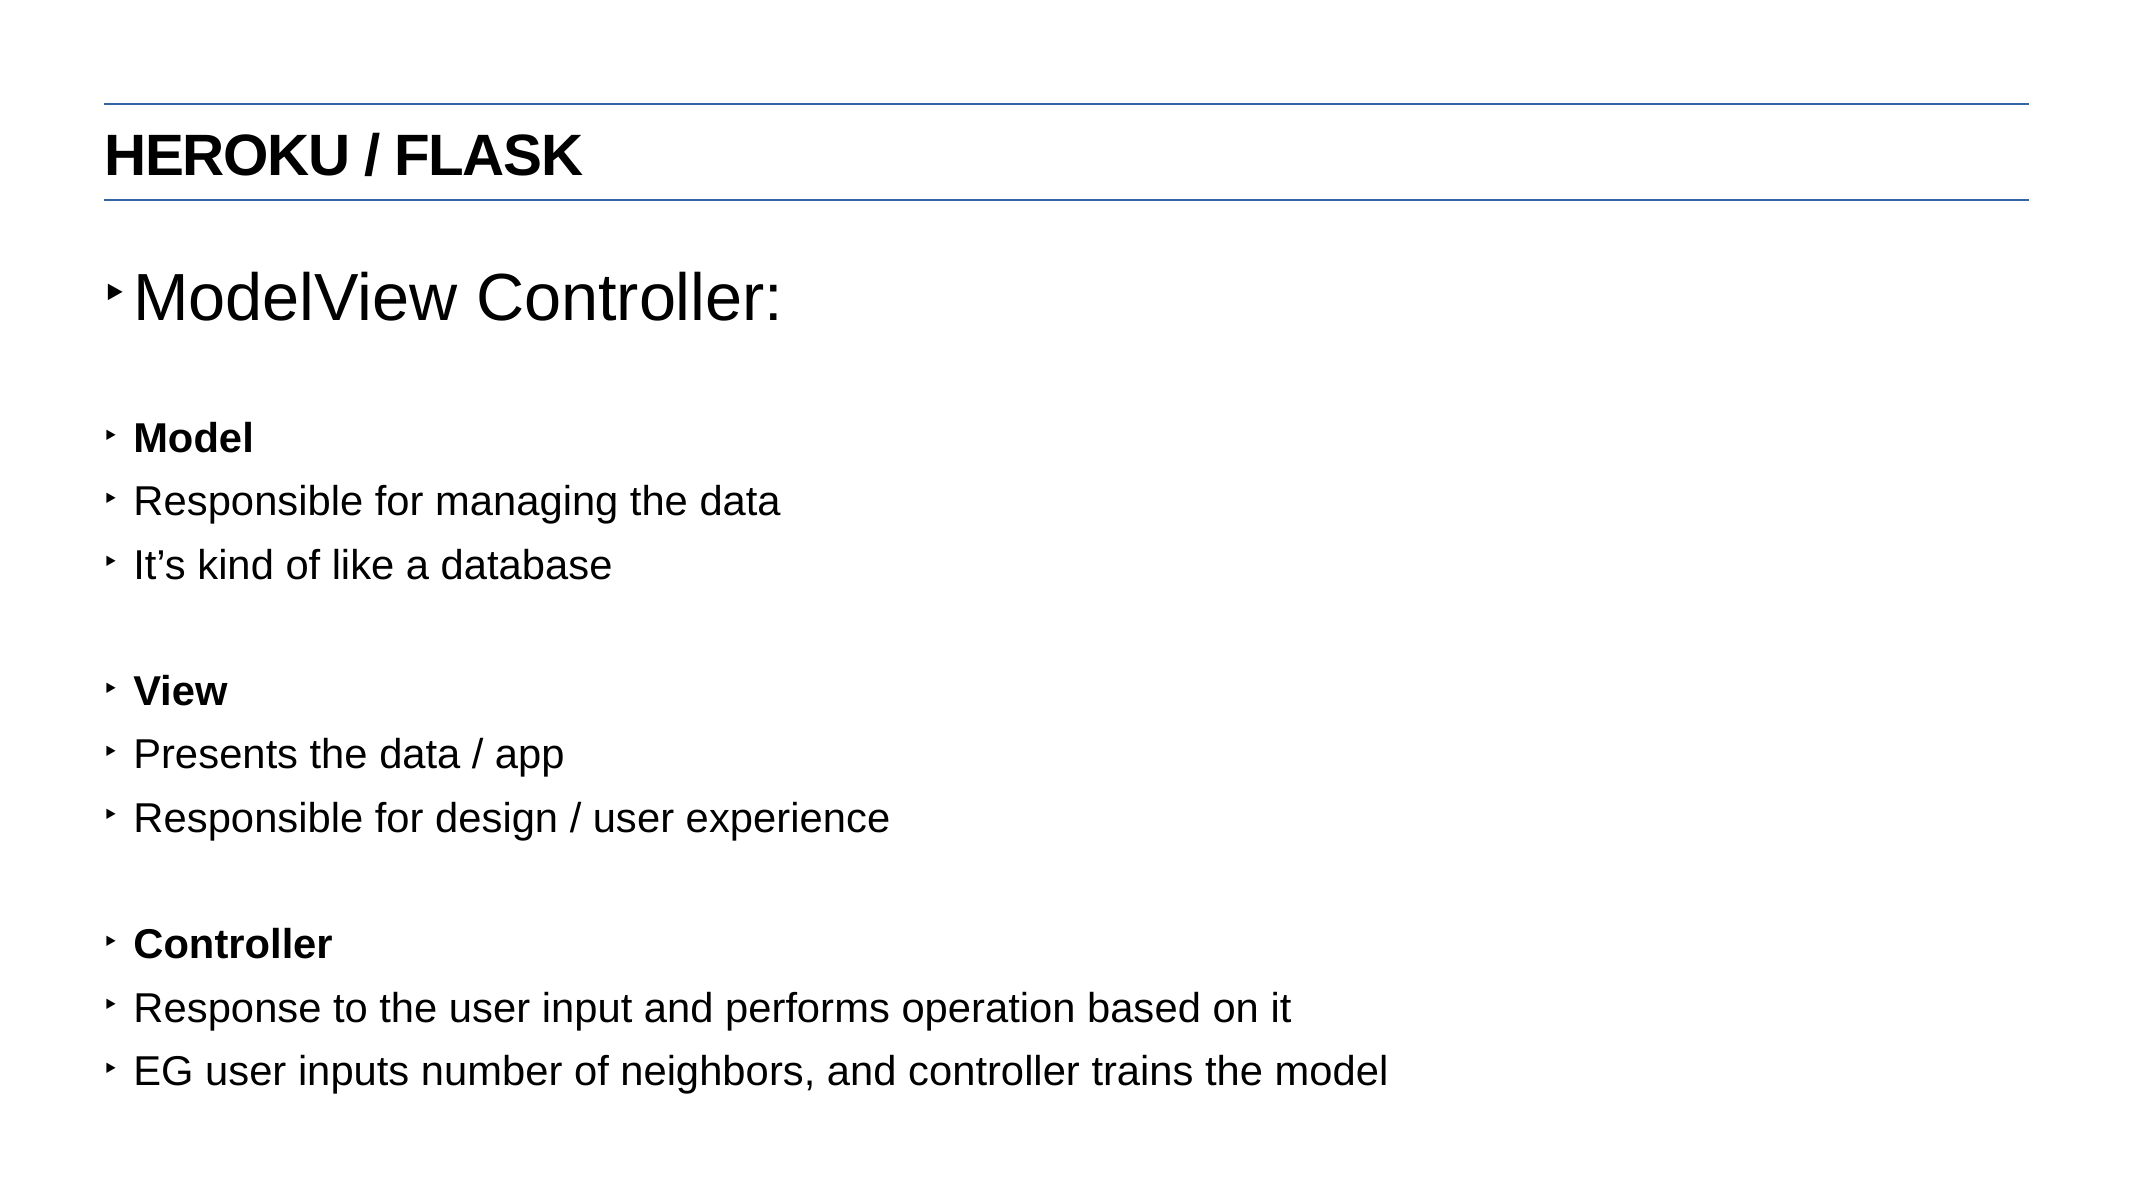

Heroku / FLask

ModelView Controller:

Model
Responsible for managing the data
It’s kind of like a database

View
Presents the data / app
Responsible for design / user experience

Controller
Response to the user input and performs operation based on it
EG user inputs number of neighbors, and controller trains the model